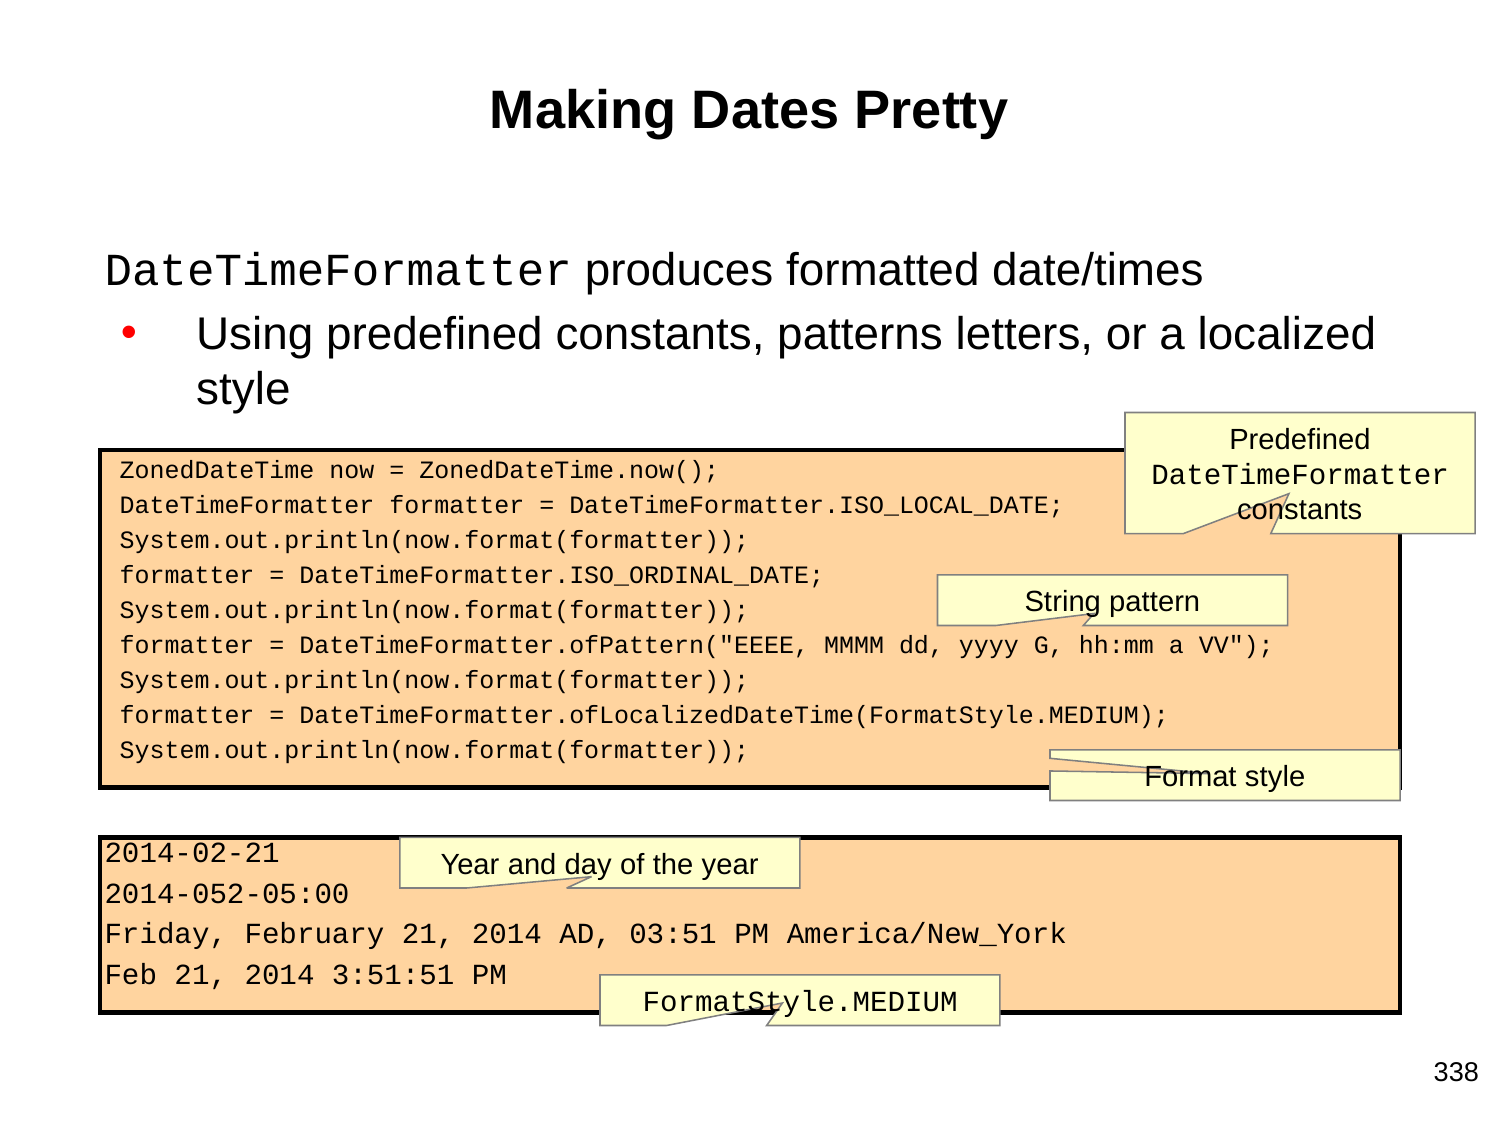

# Making Dates Pretty
DateTimeFormatter produces formatted date/times
Using predefined constants, patterns letters, or a localized style

 ZonedDateTime now = ZonedDateTime.now();
 DateTimeFormatter formatter = DateTimeFormatter.ISO_LOCAL_DATE;
 System.out.println(now.format(formatter));
 formatter = DateTimeFormatter.ISO_ORDINAL_DATE;
 System.out.println(now.format(formatter));
 formatter = DateTimeFormatter.ofPattern("EEEE, MMMM dd, yyyy G, hh:mm a VV");
 System.out.println(now.format(formatter));
 formatter = DateTimeFormatter.ofLocalizedDateTime(FormatStyle.MEDIUM);
 System.out.println(now.format(formatter));

2014-02-21
2014-052-05:00
Friday, February 21, 2014 AD, 03:51 PM America/New_York
Feb 21, 2014 3:51:51 PM
Predefined DateTimeFormatter constants

String pattern
Format style

Year and day of the year
FormatStyle.MEDIUM
338